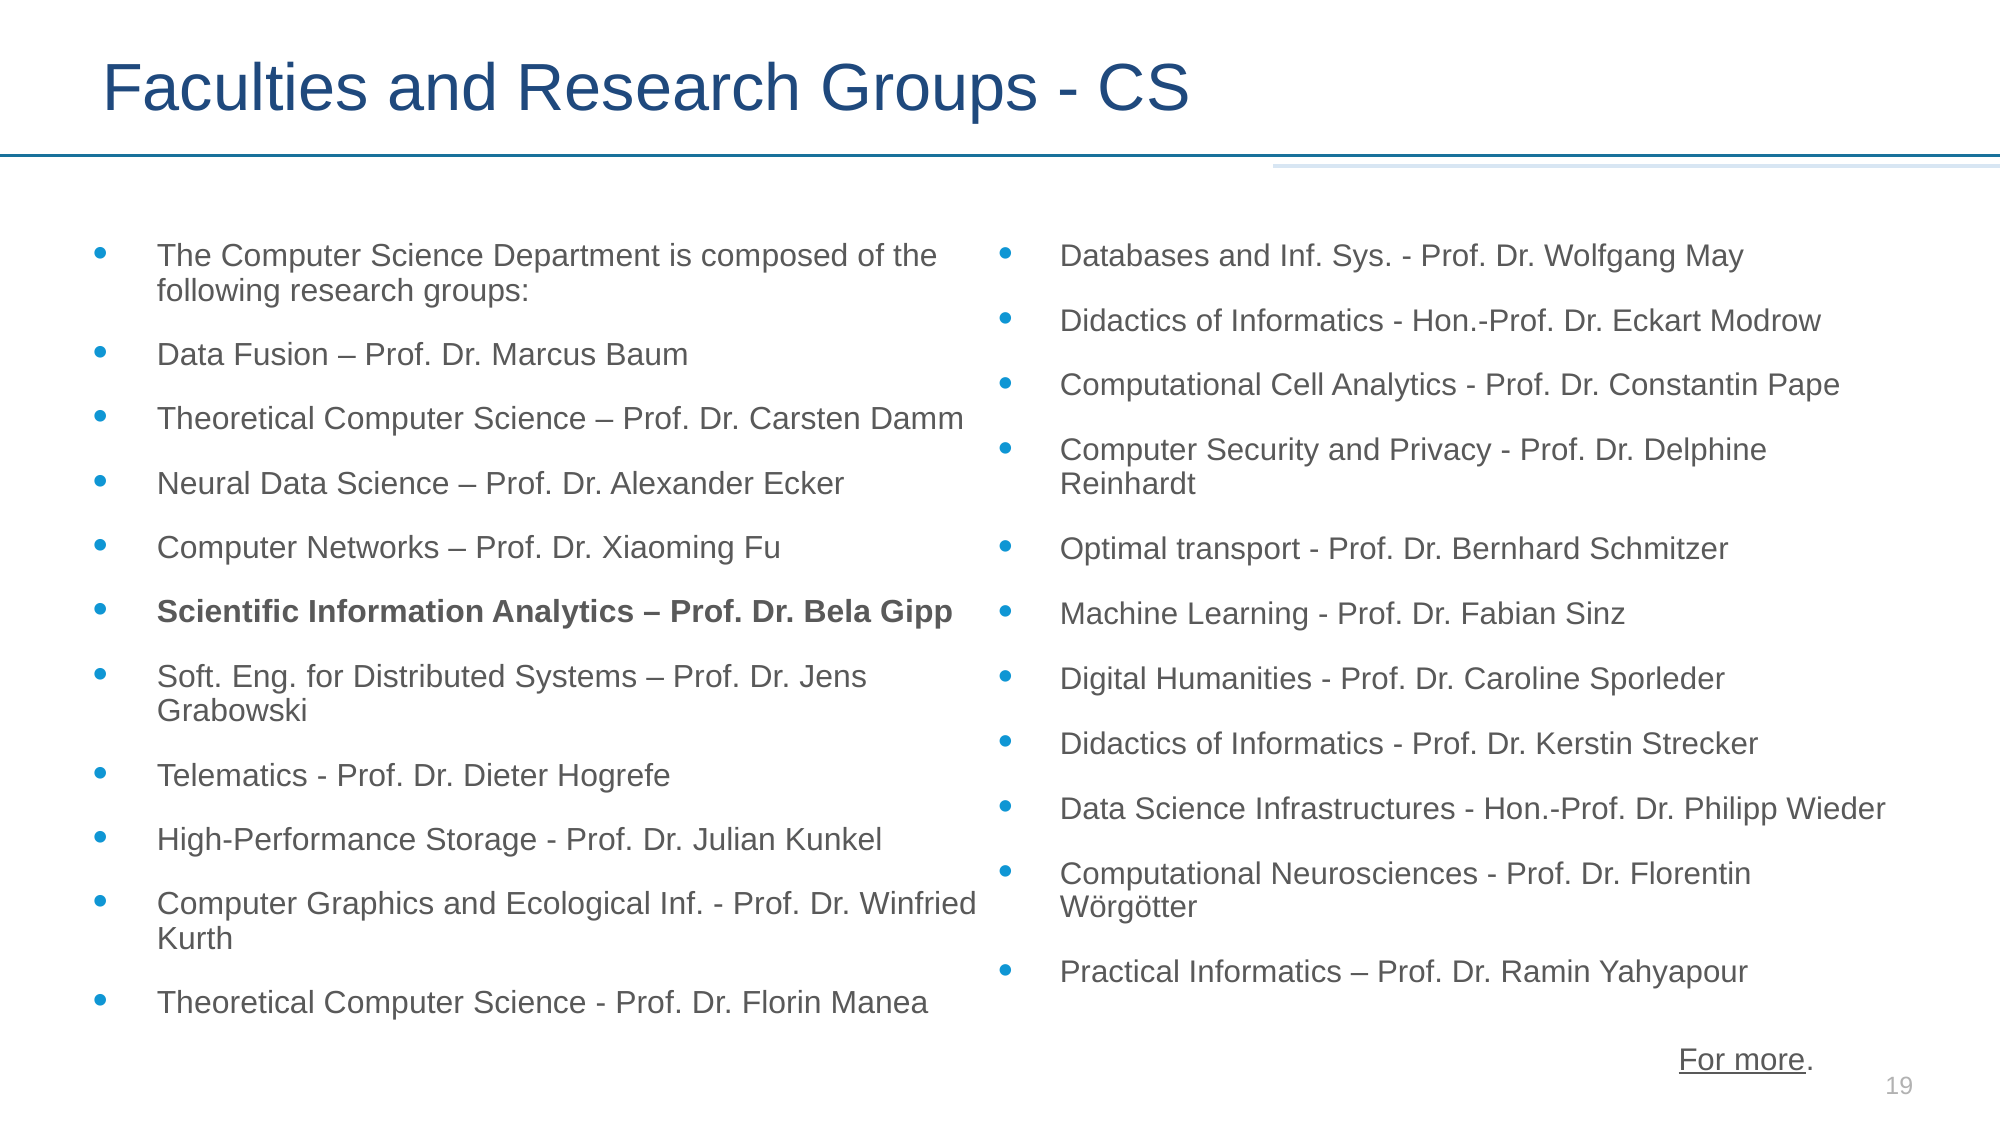

# Faculties and Research Groups - CS
The Computer Science Department is composed of the following research groups:
Data Fusion – Prof. Dr. Marcus Baum
Theoretical Computer Science – Prof. Dr. Carsten Damm
Neural Data Science – Prof. Dr. Alexander Ecker
Computer Networks – Prof. Dr. Xiaoming Fu
Scientific Information Analytics – Prof. Dr. Bela Gipp
Soft. Eng. for Distributed Systems – Prof. Dr. Jens Grabowski
Telematics - Prof. Dr. Dieter Hogrefe
High-Performance Storage - Prof. Dr. Julian Kunkel
Computer Graphics and Ecological Inf. - Prof. Dr. Winfried Kurth
Theoretical Computer Science - Prof. Dr. Florin Manea
Databases and Inf. Sys. - Prof. Dr. Wolfgang May
Didactics of Informatics - Hon.-Prof. Dr. Eckart Modrow
Computational Cell Analytics - Prof. Dr. Constantin Pape
Computer Security and Privacy - Prof. Dr. Delphine Reinhardt
Optimal transport - Prof. Dr. Bernhard Schmitzer
Machine Learning - Prof. Dr. Fabian Sinz
Digital Humanities - Prof. Dr. Caroline Sporleder
Didactics of Informatics - Prof. Dr. Kerstin Strecker
Data Science Infrastructures - Hon.-Prof. Dr. Philipp Wieder
Computational Neurosciences - Prof. Dr. Florentin Wörgötter
Practical Informatics – Prof. Dr. Ramin Yahyapour
For more.
19